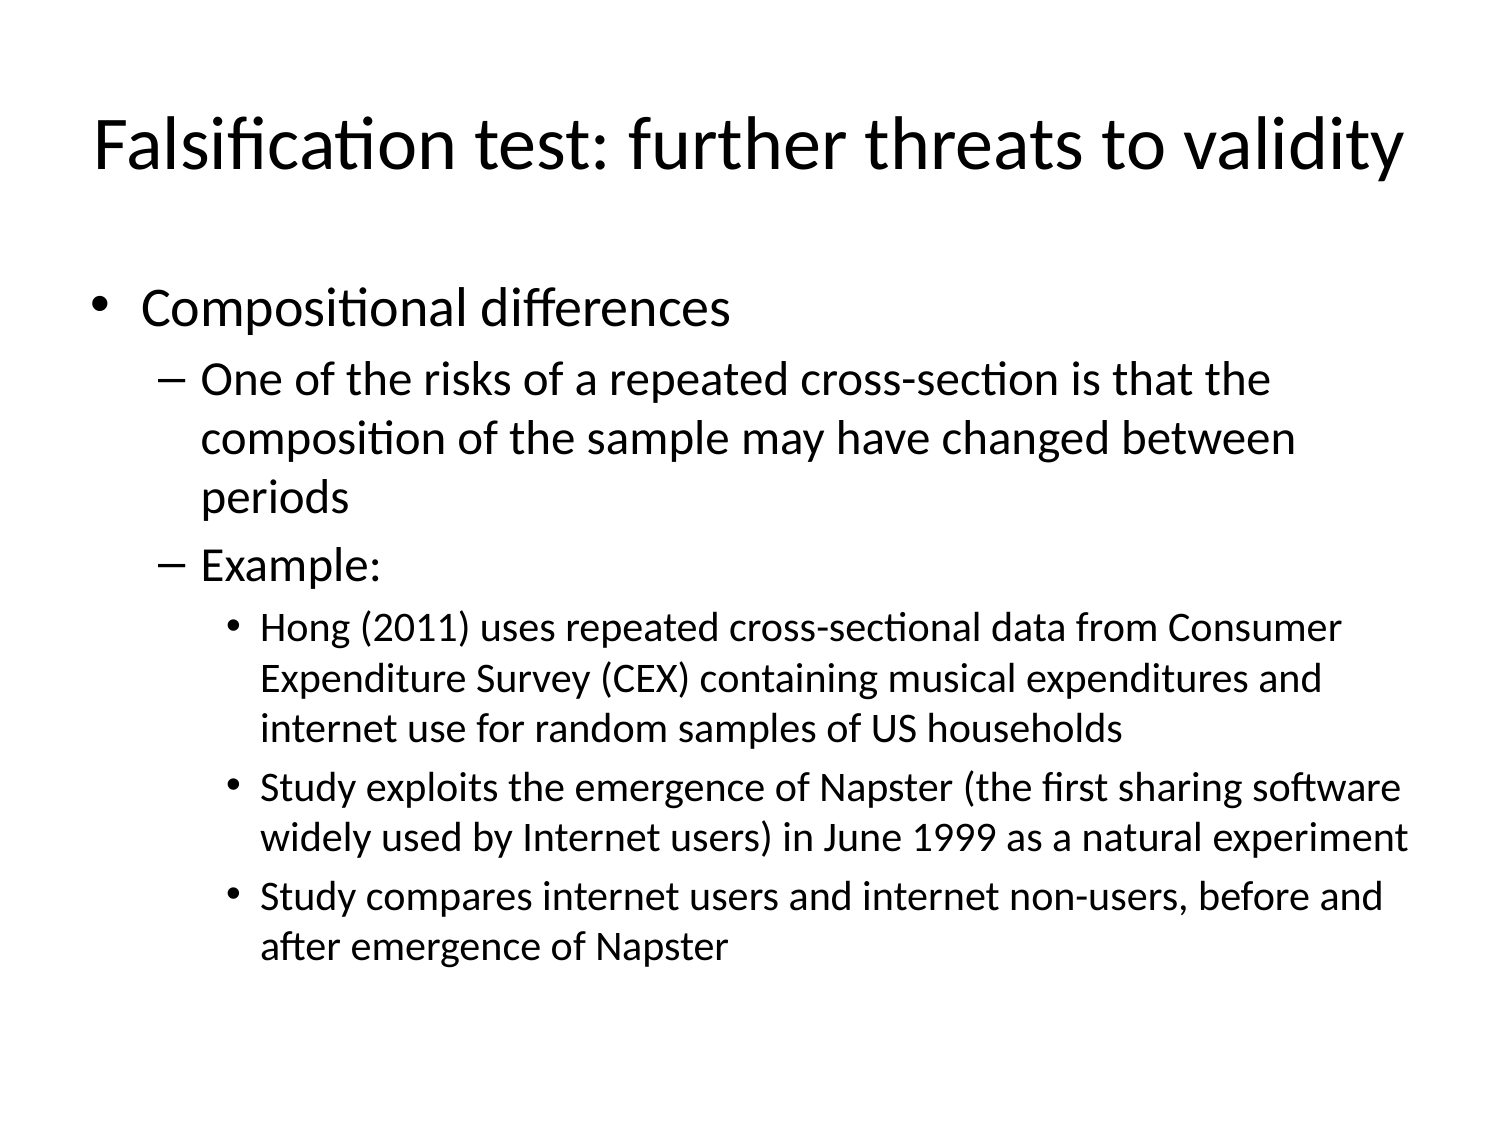

# Falsification test: further threats to validity
Compositional differences
One of the risks of a repeated cross-section is that the composition of the sample may have changed between periods
Example:
Hong (2011) uses repeated cross-sectional data from Consumer Expenditure Survey (CEX) containing musical expenditures and internet use for random samples of US households
Study exploits the emergence of Napster (the first sharing software widely used by Internet users) in June 1999 as a natural experiment
Study compares internet users and internet non-users, before and after emergence of Napster